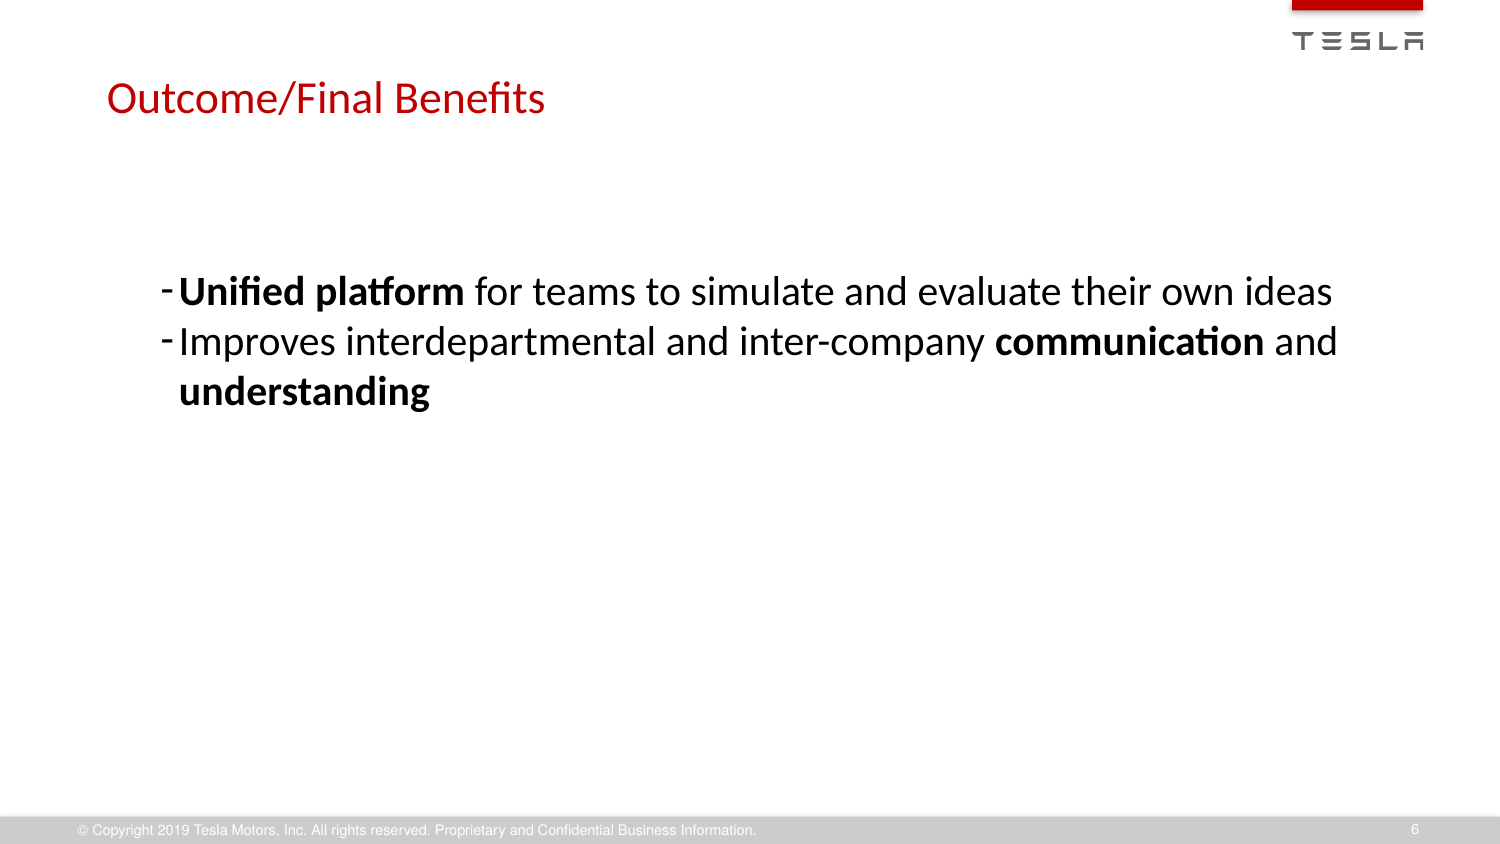

Outcome/Final Benefits

Unified platform for teams to simulate and evaluate their own ideas
Improves interdepartmental and inter-company communication and understanding

6